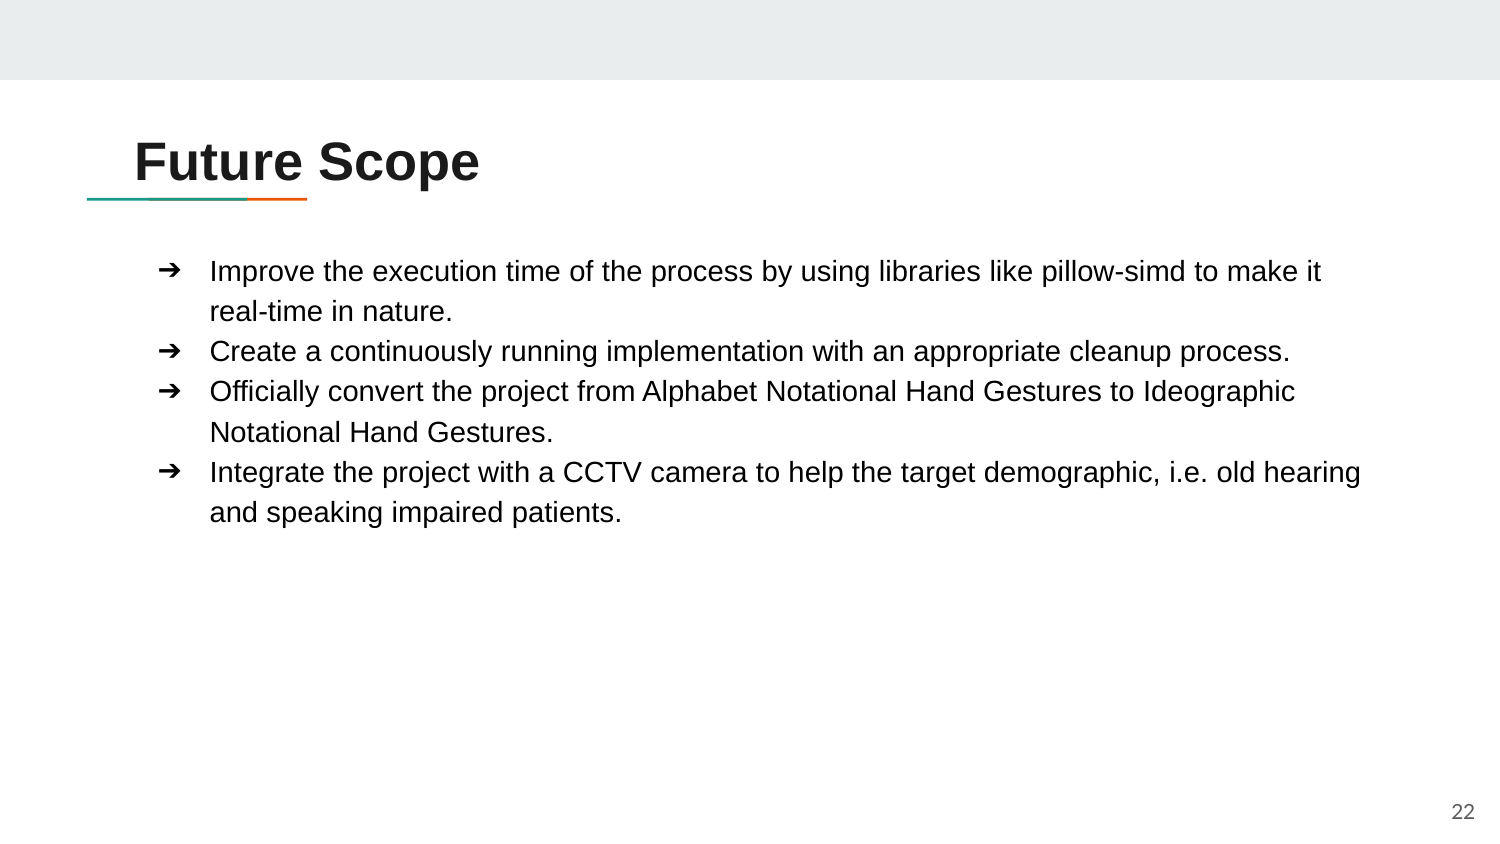

# Future Scope
Improve the execution time of the process by using libraries like pillow-simd to make it real-time in nature.
Create a continuously running implementation with an appropriate cleanup process.
Officially convert the project from Alphabet Notational Hand Gestures to Ideographic Notational Hand Gestures.
Integrate the project with a CCTV camera to help the target demographic, i.e. old hearing and speaking impaired patients.
22